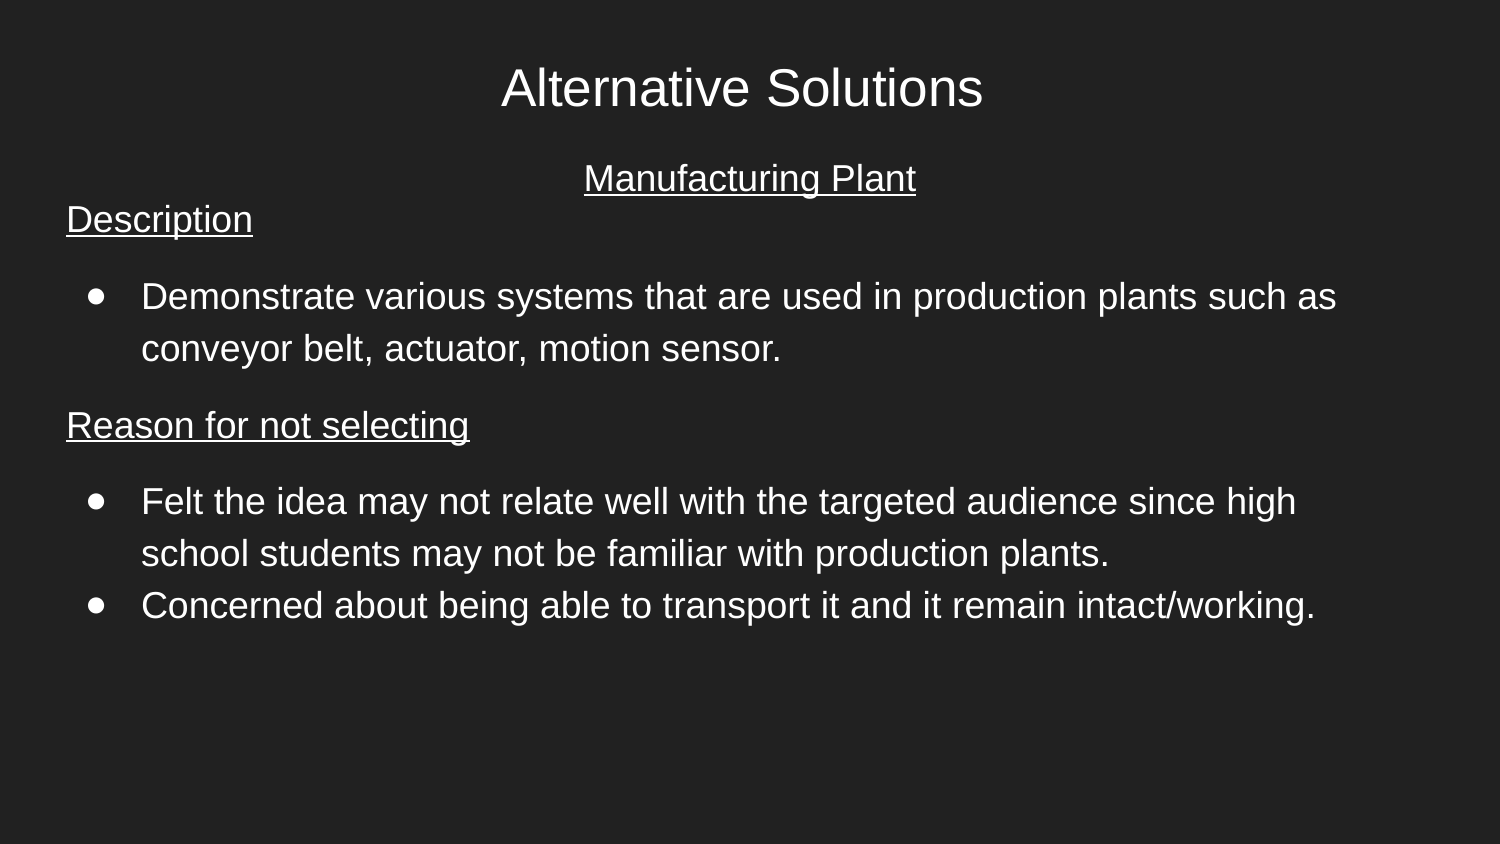

# Alternative Solutions
Manufacturing Plant
Description
Demonstrate various systems that are used in production plants such as conveyor belt, actuator, motion sensor.
Reason for not selecting
Felt the idea may not relate well with the targeted audience since high school students may not be familiar with production plants.
Concerned about being able to transport it and it remain intact/working.